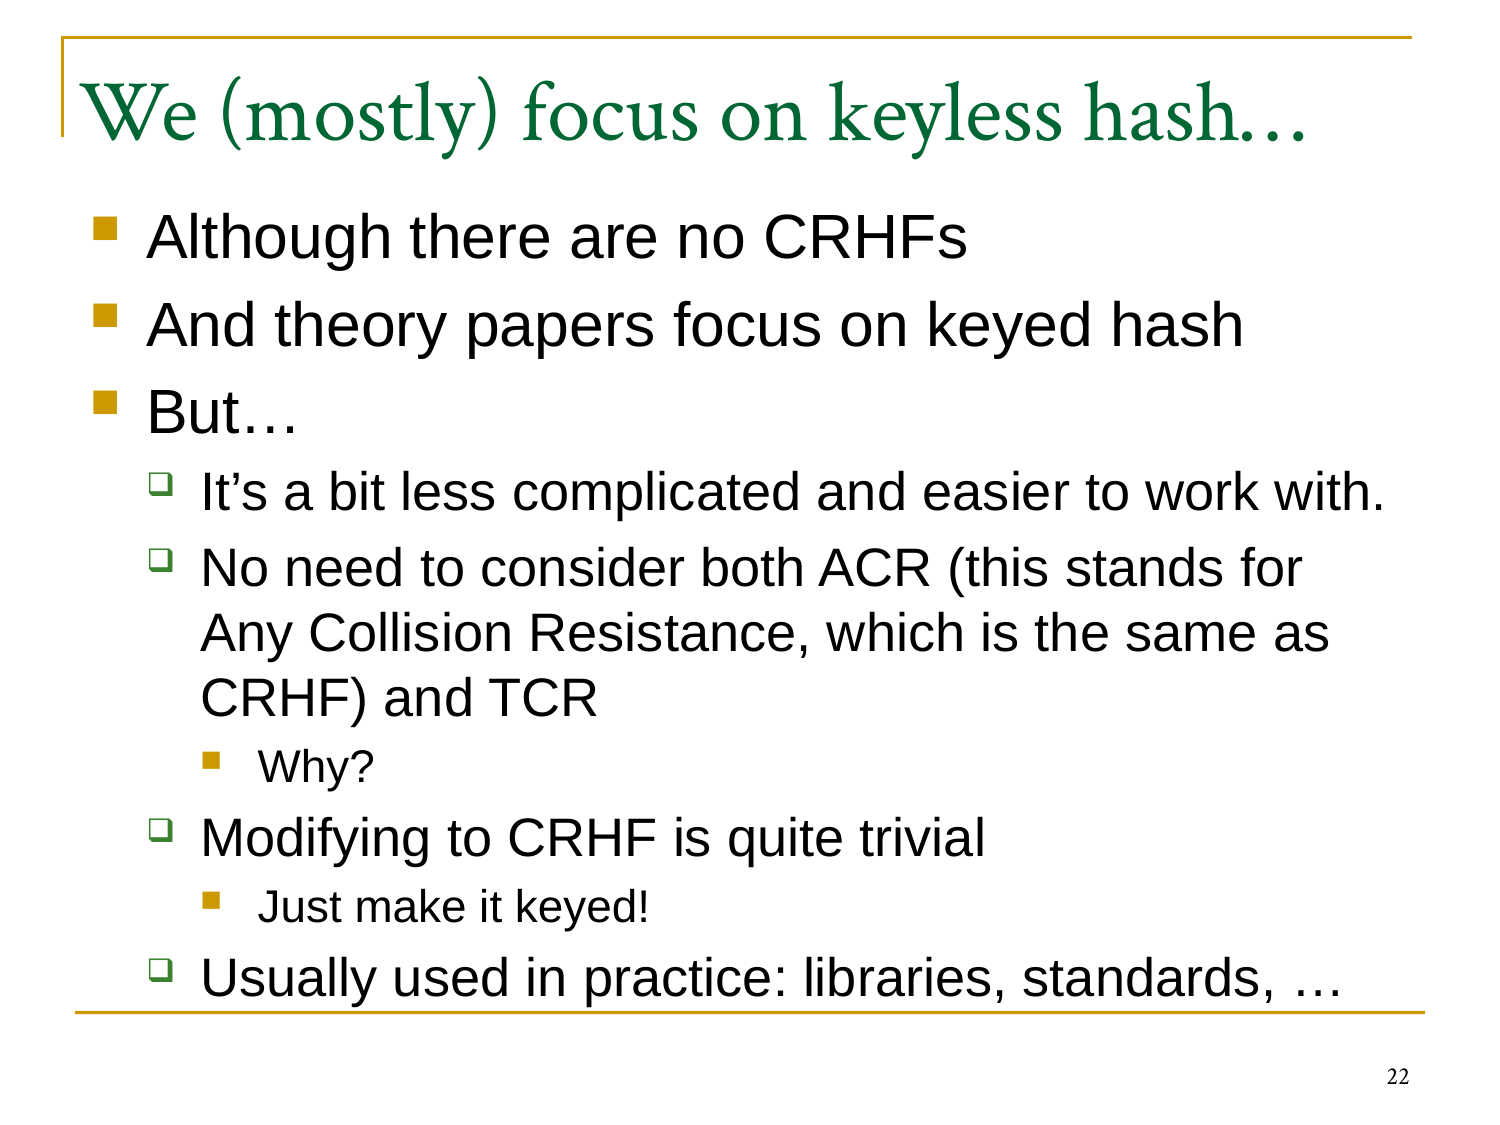

# We (mostly) focus on keyless hash…
Although there are no CRHFs
And theory papers focus on keyed hash
But…
It’s a bit less complicated and easier to work with.
No need to consider both ACR (this stands for Any Collision Resistance, which is the same as CRHF) and TCR
Why?
Modifying to CRHF is quite trivial
Just make it keyed!
Usually used in practice: libraries, standards, …
22